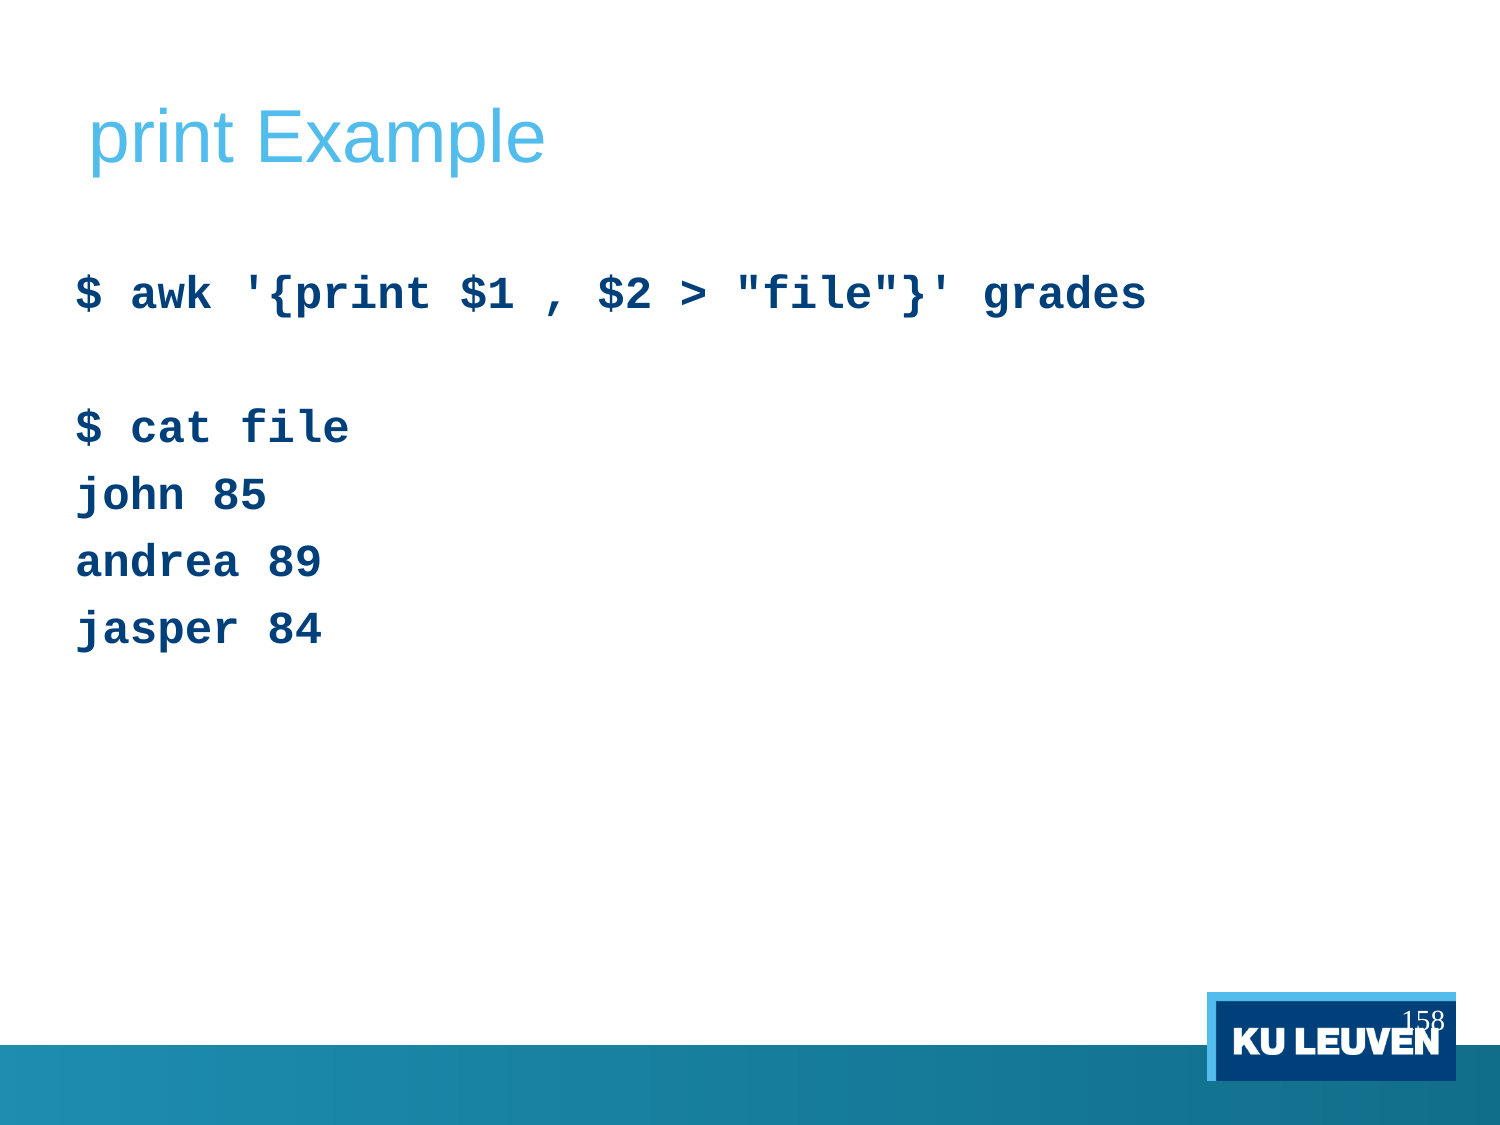

# print Example
$ awk '{print $1 , $2 > "file"}' grades

$ cat file
john 85
andrea 89
jasper 84

158